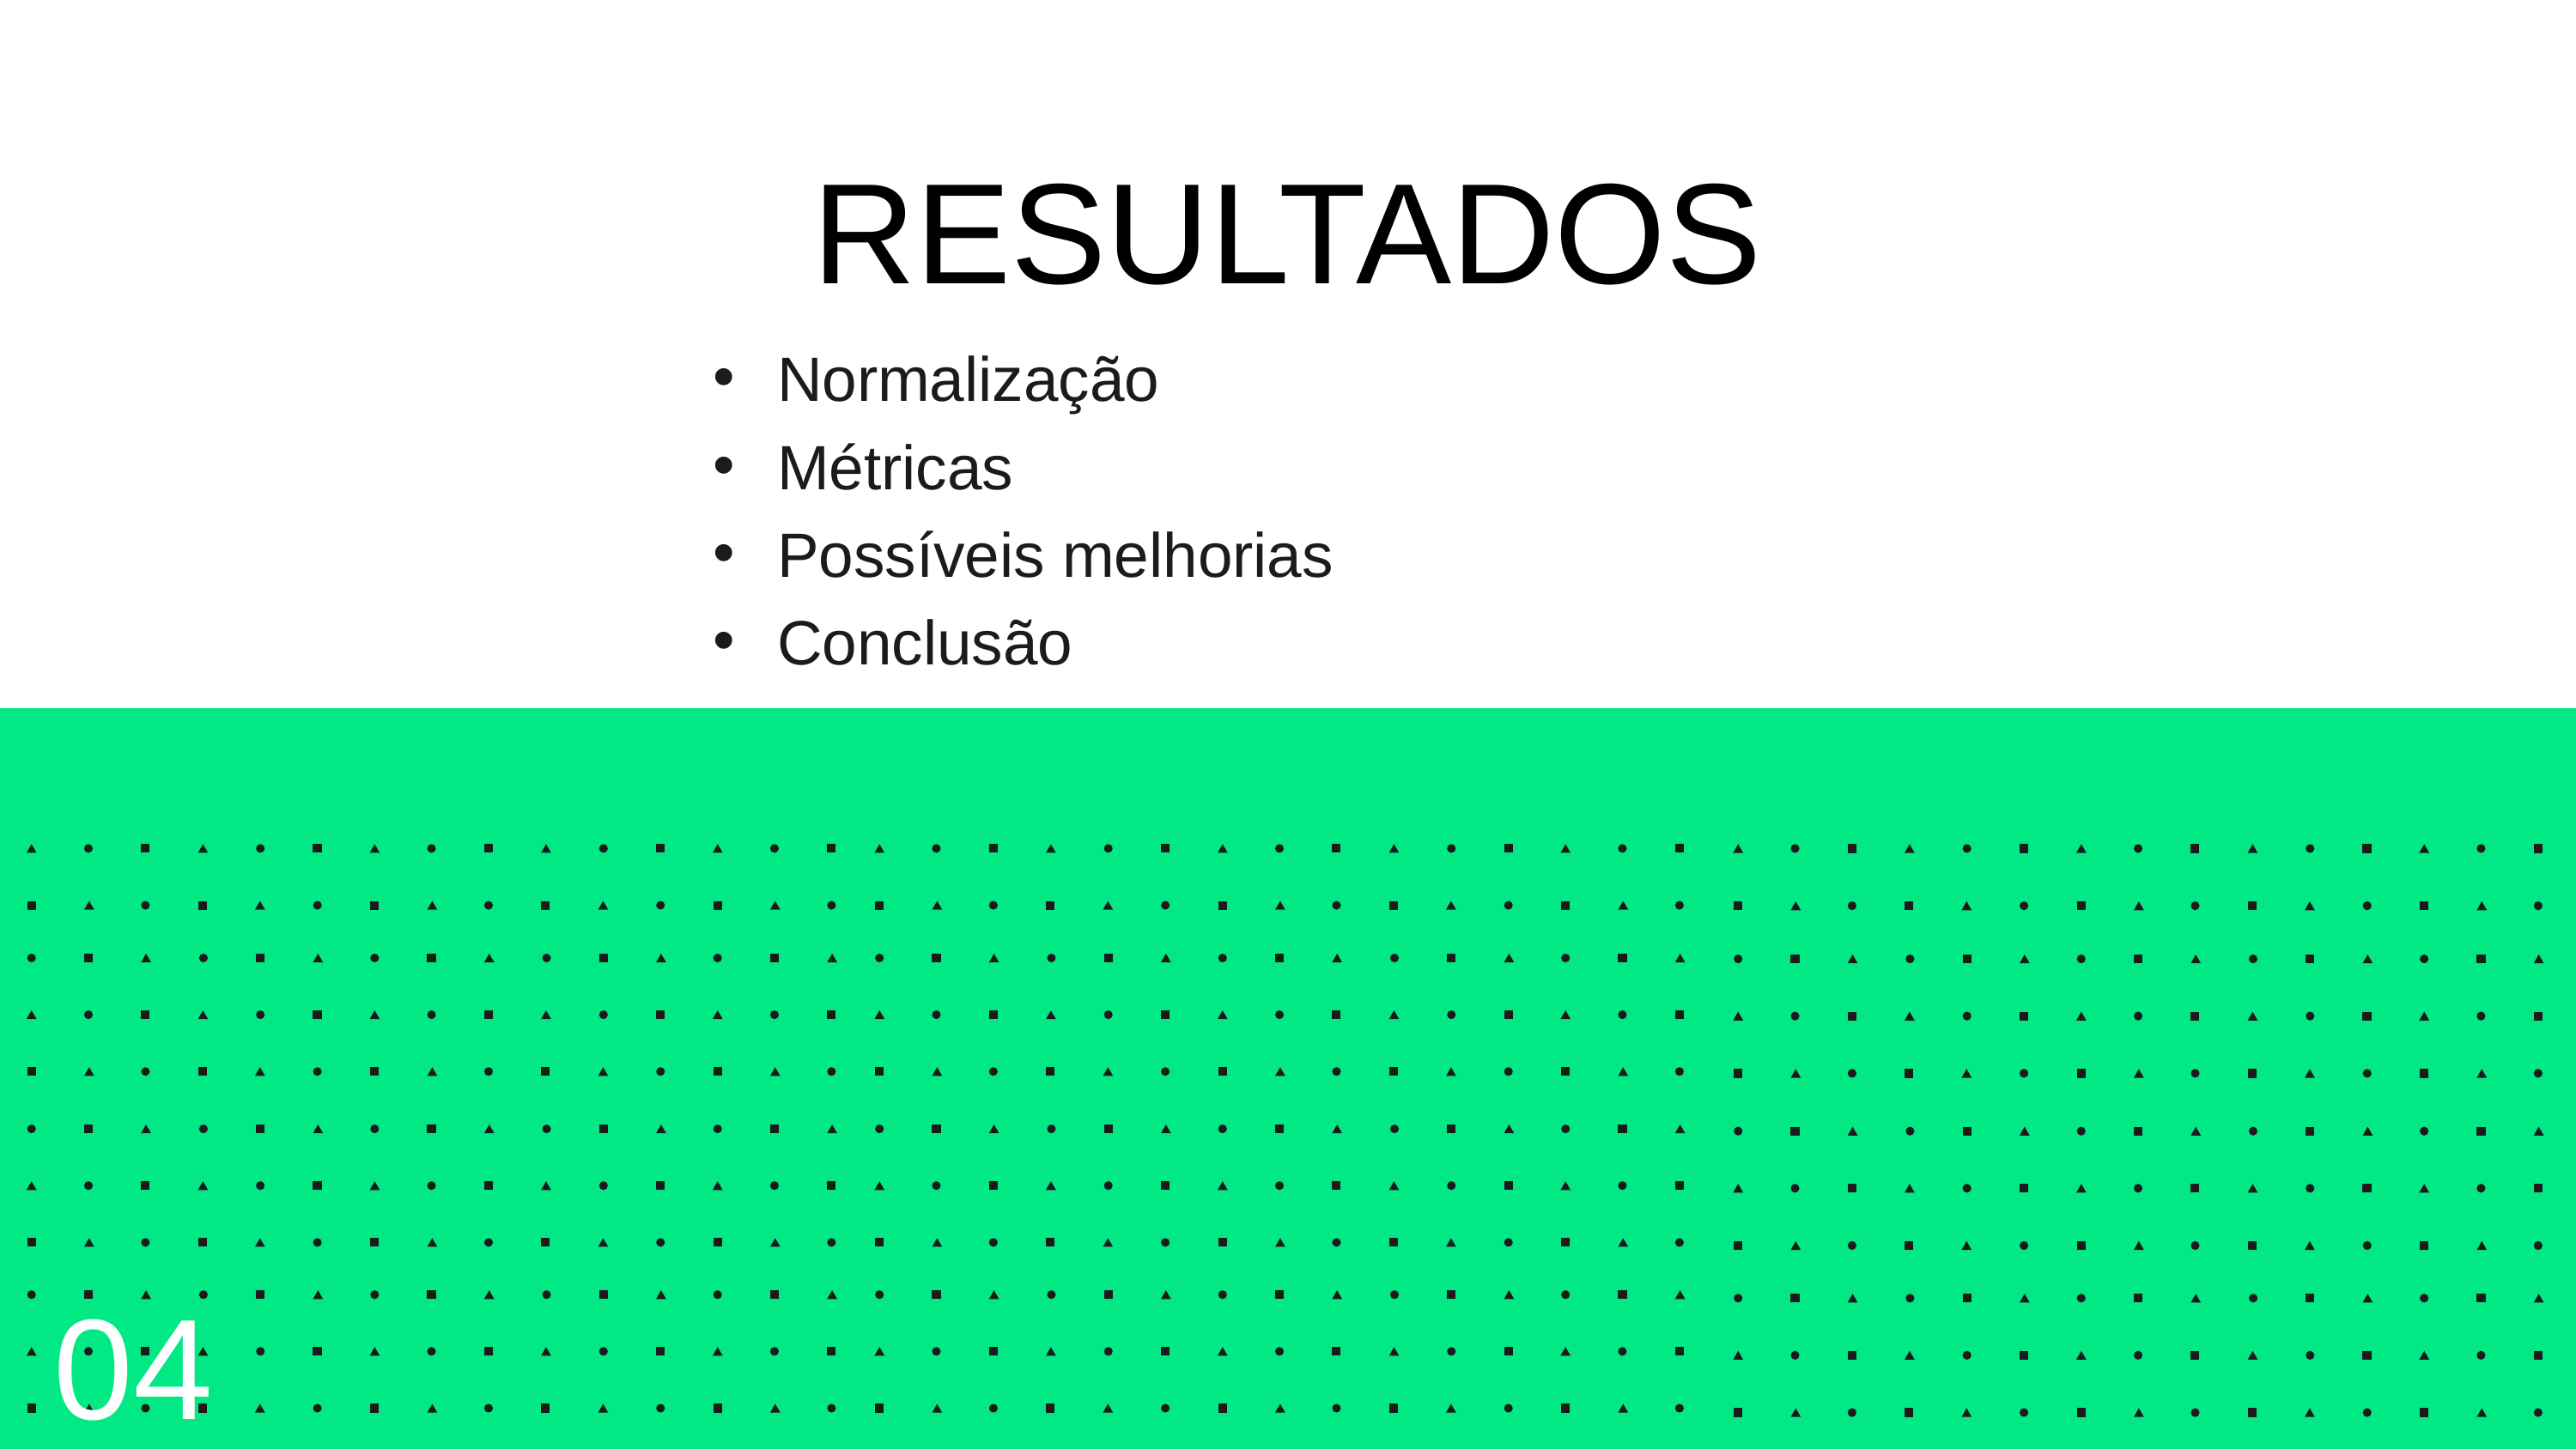

RESULTADOS
Normalização
Métricas
Possíveis melhorias
Conclusão

04